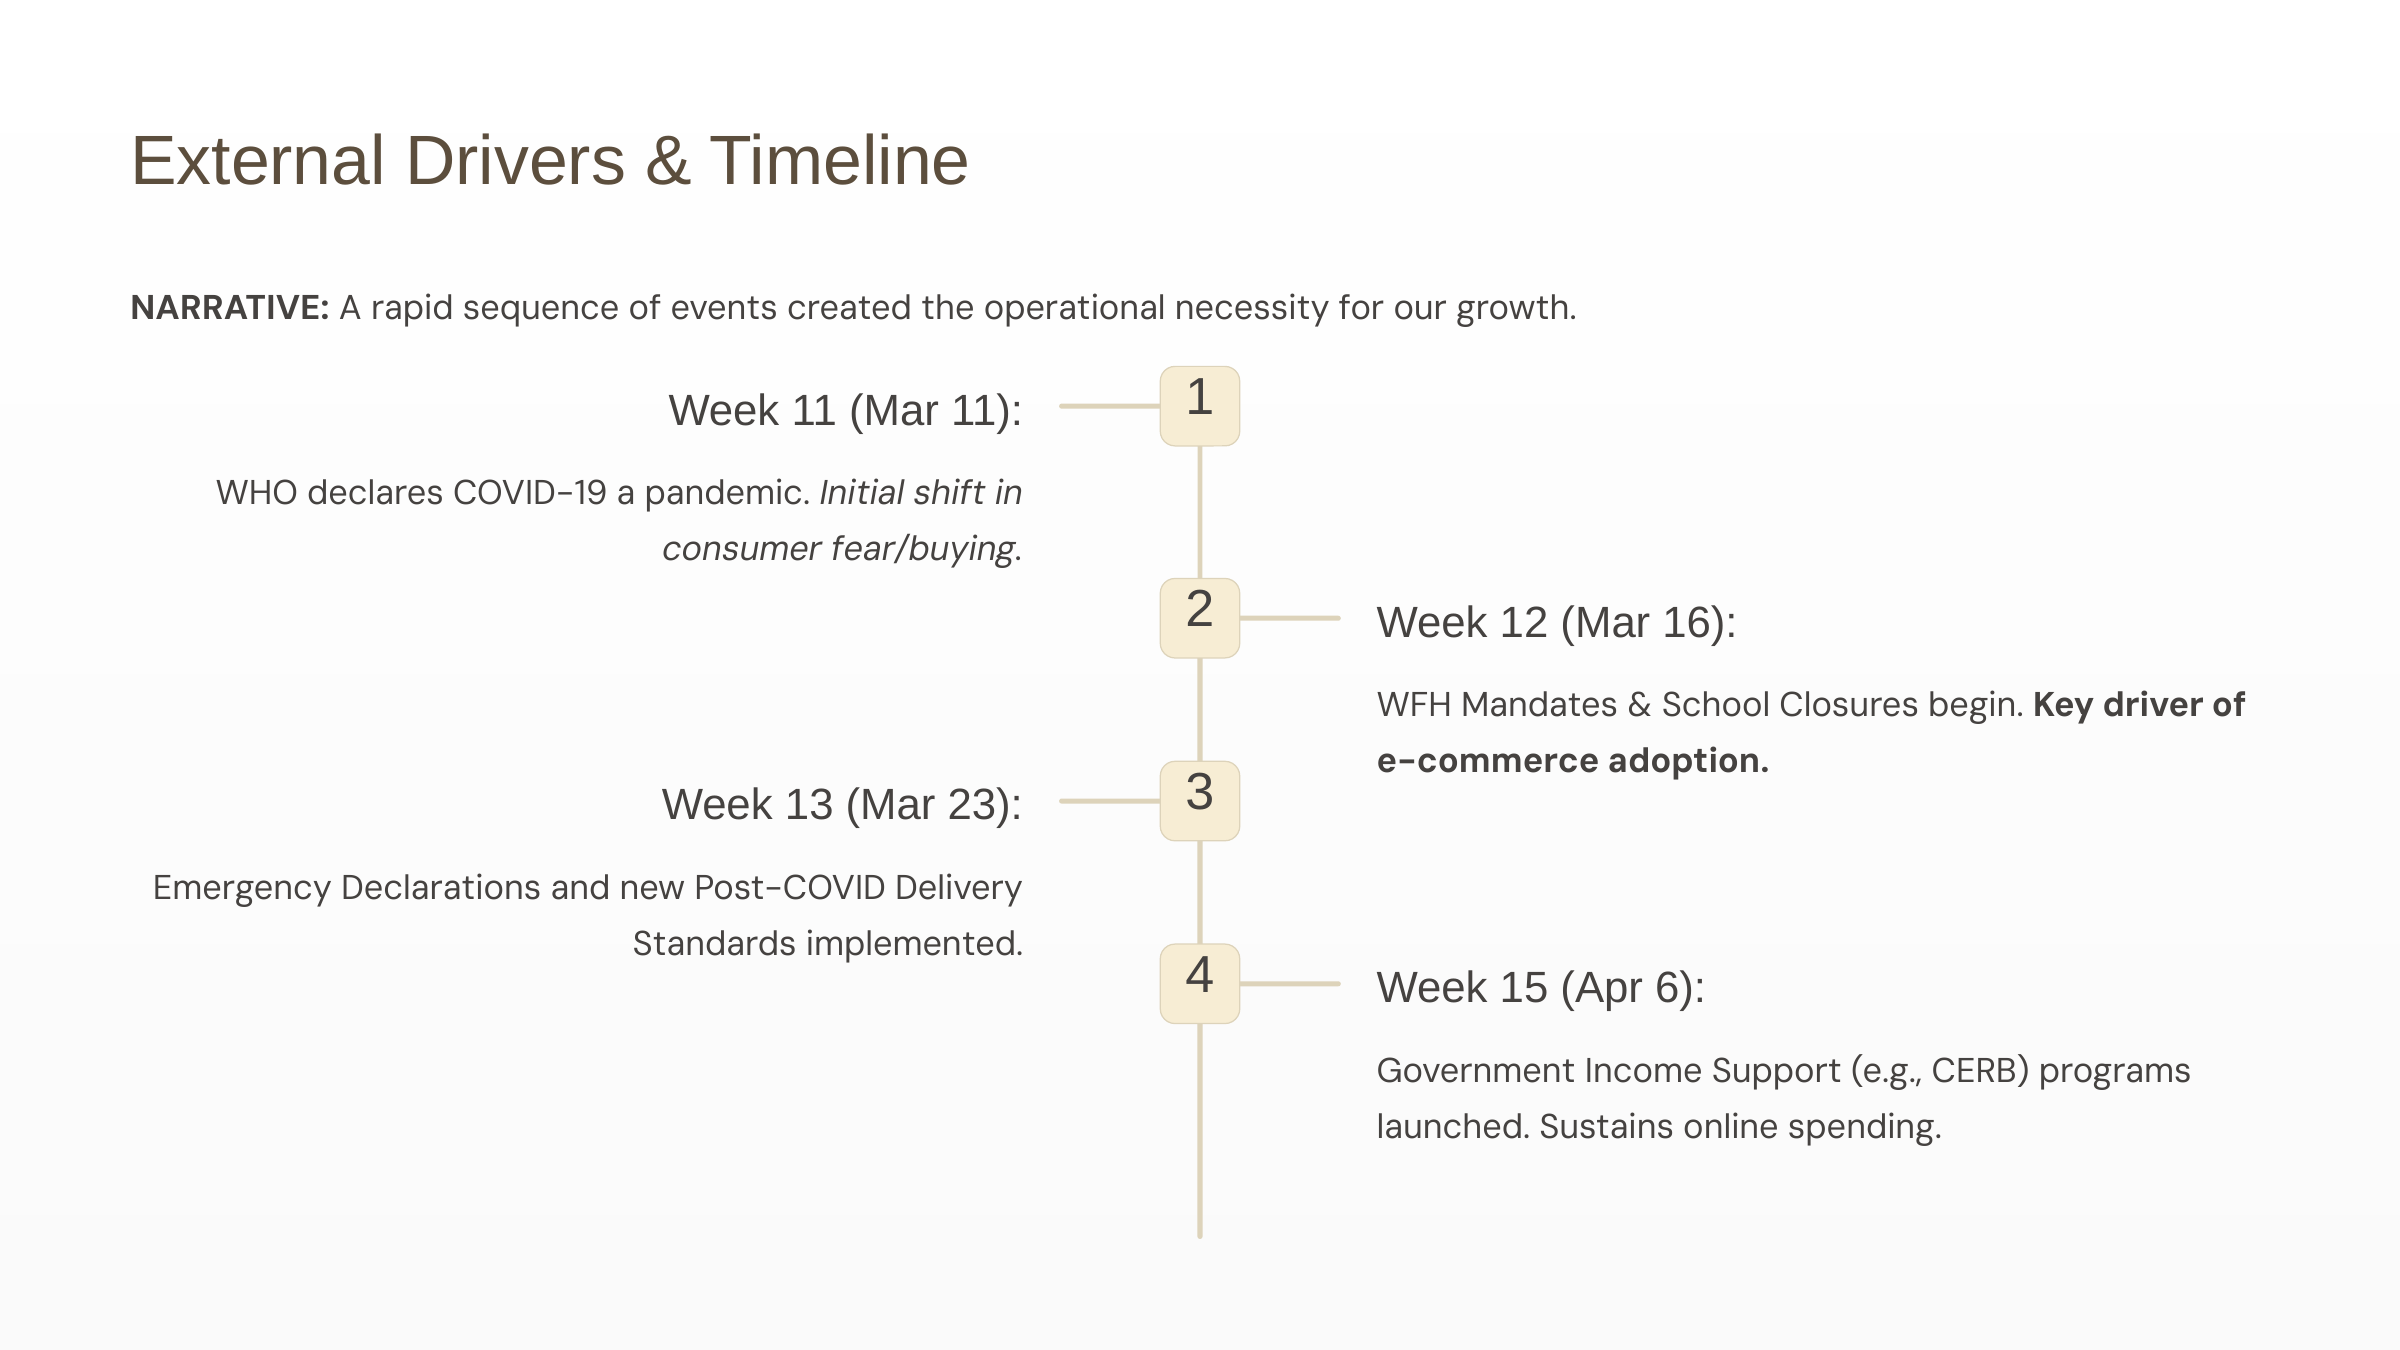

External Drivers & Timeline
NARRATIVE: A rapid sequence of events created the operational necessity for our growth.

1
Week 11 (Mar 11):

WHO declares COVID-19 a pandemic. Initial shift in consumer fear/buying.

2
Week 12 (Mar 16):

WFH Mandates & School Closures begin. Key driver of e-commerce adoption.

3
Week 13 (Mar 23):

Emergency Declarations and new Post-COVID Delivery Standards implemented.

4
Week 15 (Apr 6):

Government Income Support (e.g., CERB) programs launched. Sustains online spending.